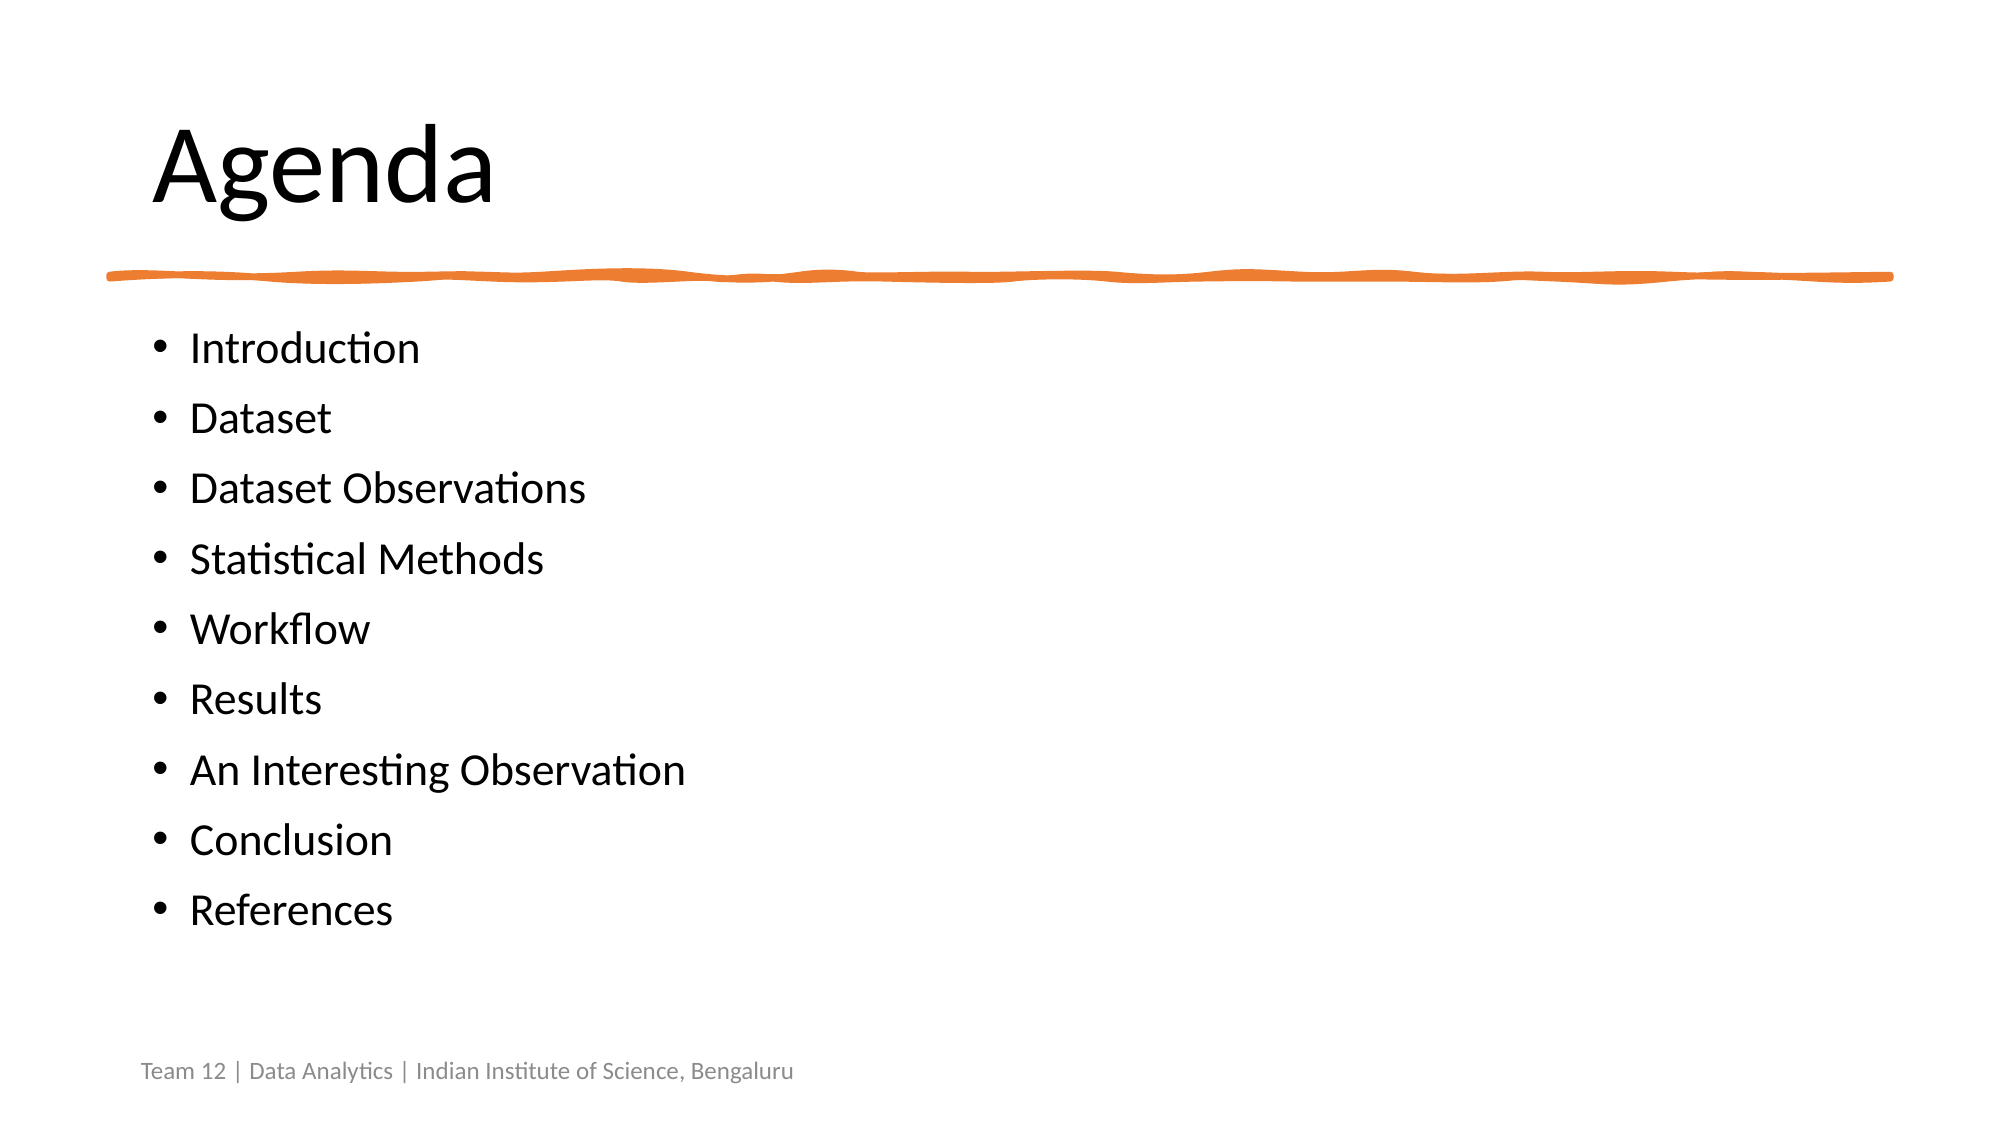

# Agenda

Introduction
Dataset
Dataset Observations
Statistical Methods
Workflow
Results
An Interesting Observation
Conclusion
References

Team 12 | Data Analytics | Indian Institute of Science, Bengaluru
2